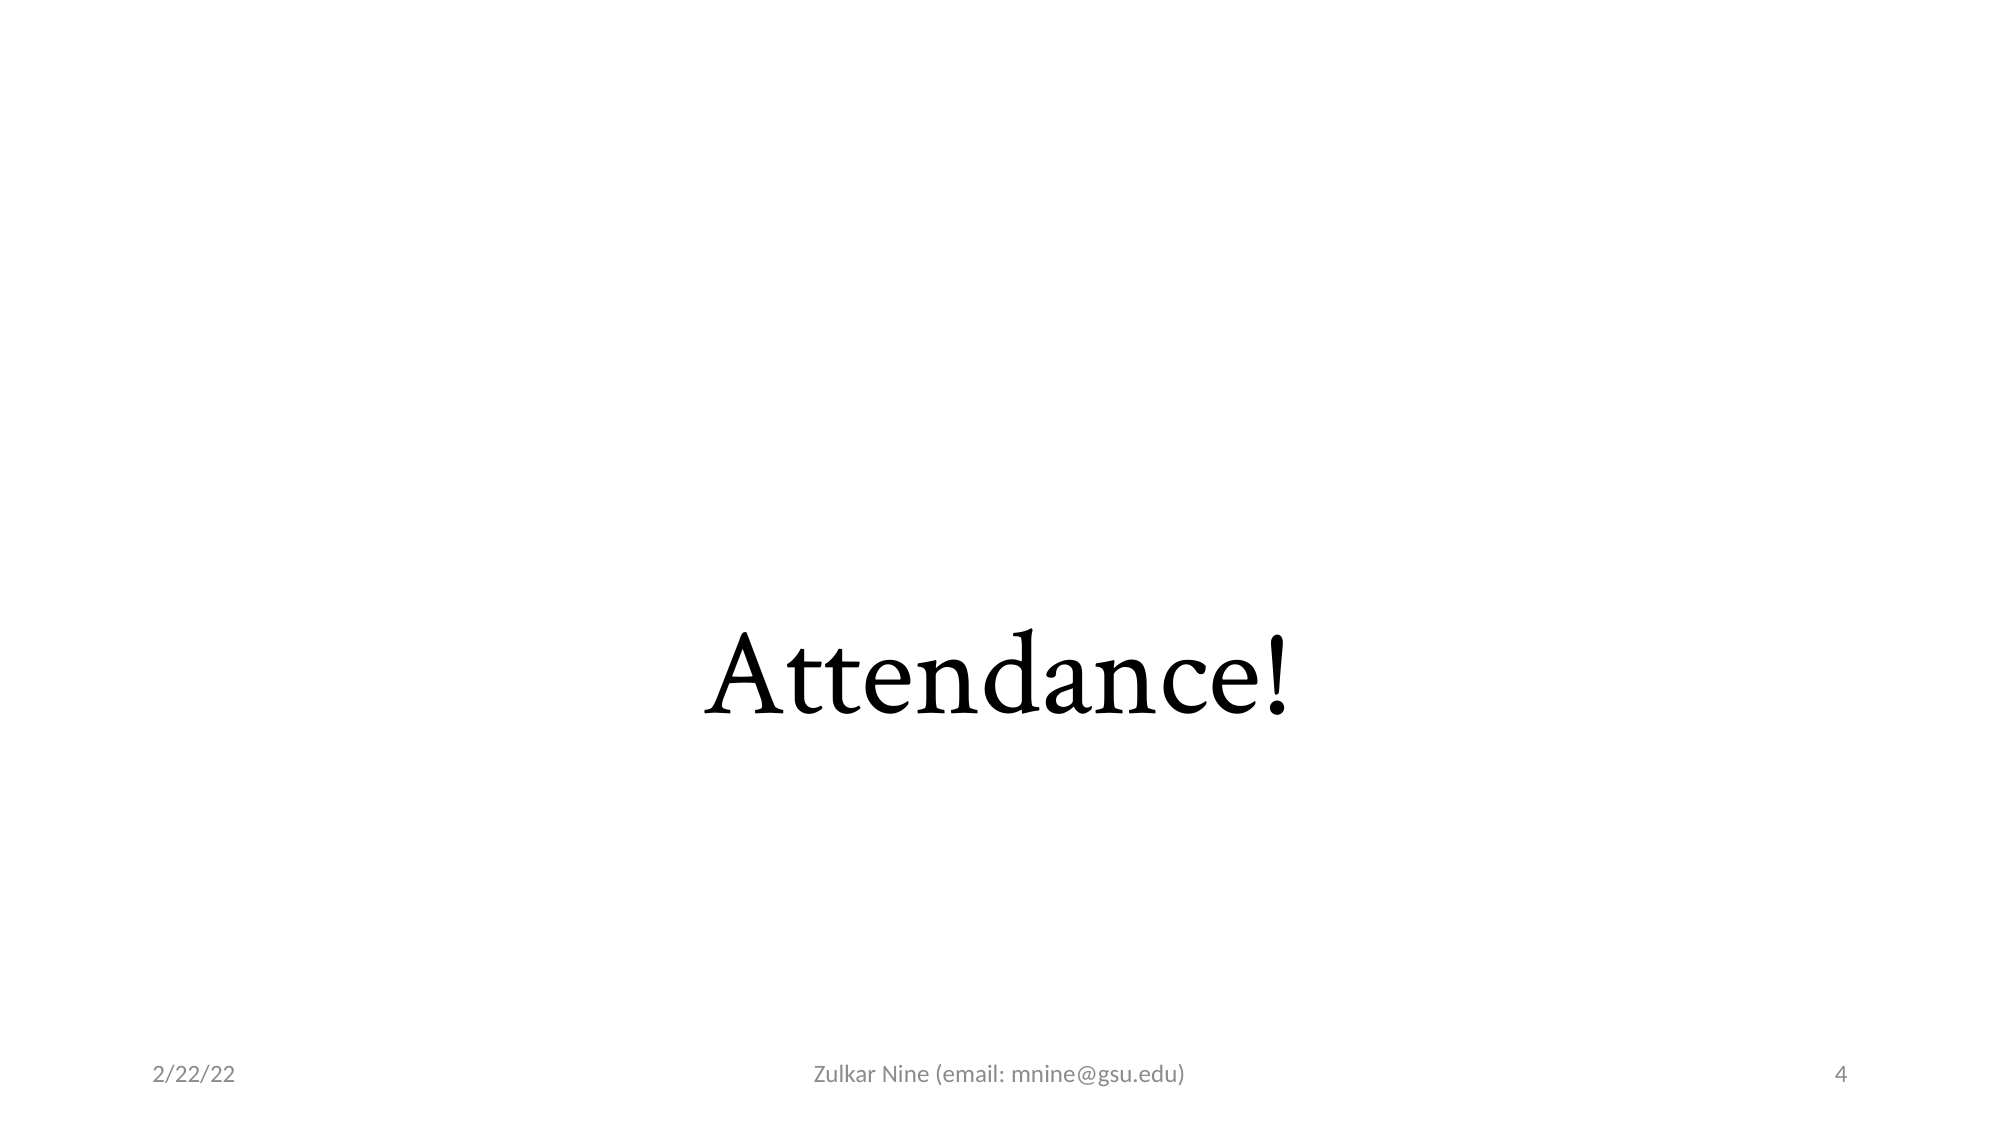

# Attendance!

2/22/22
Zulkar Nine (email: mnine@gsu.edu)
4